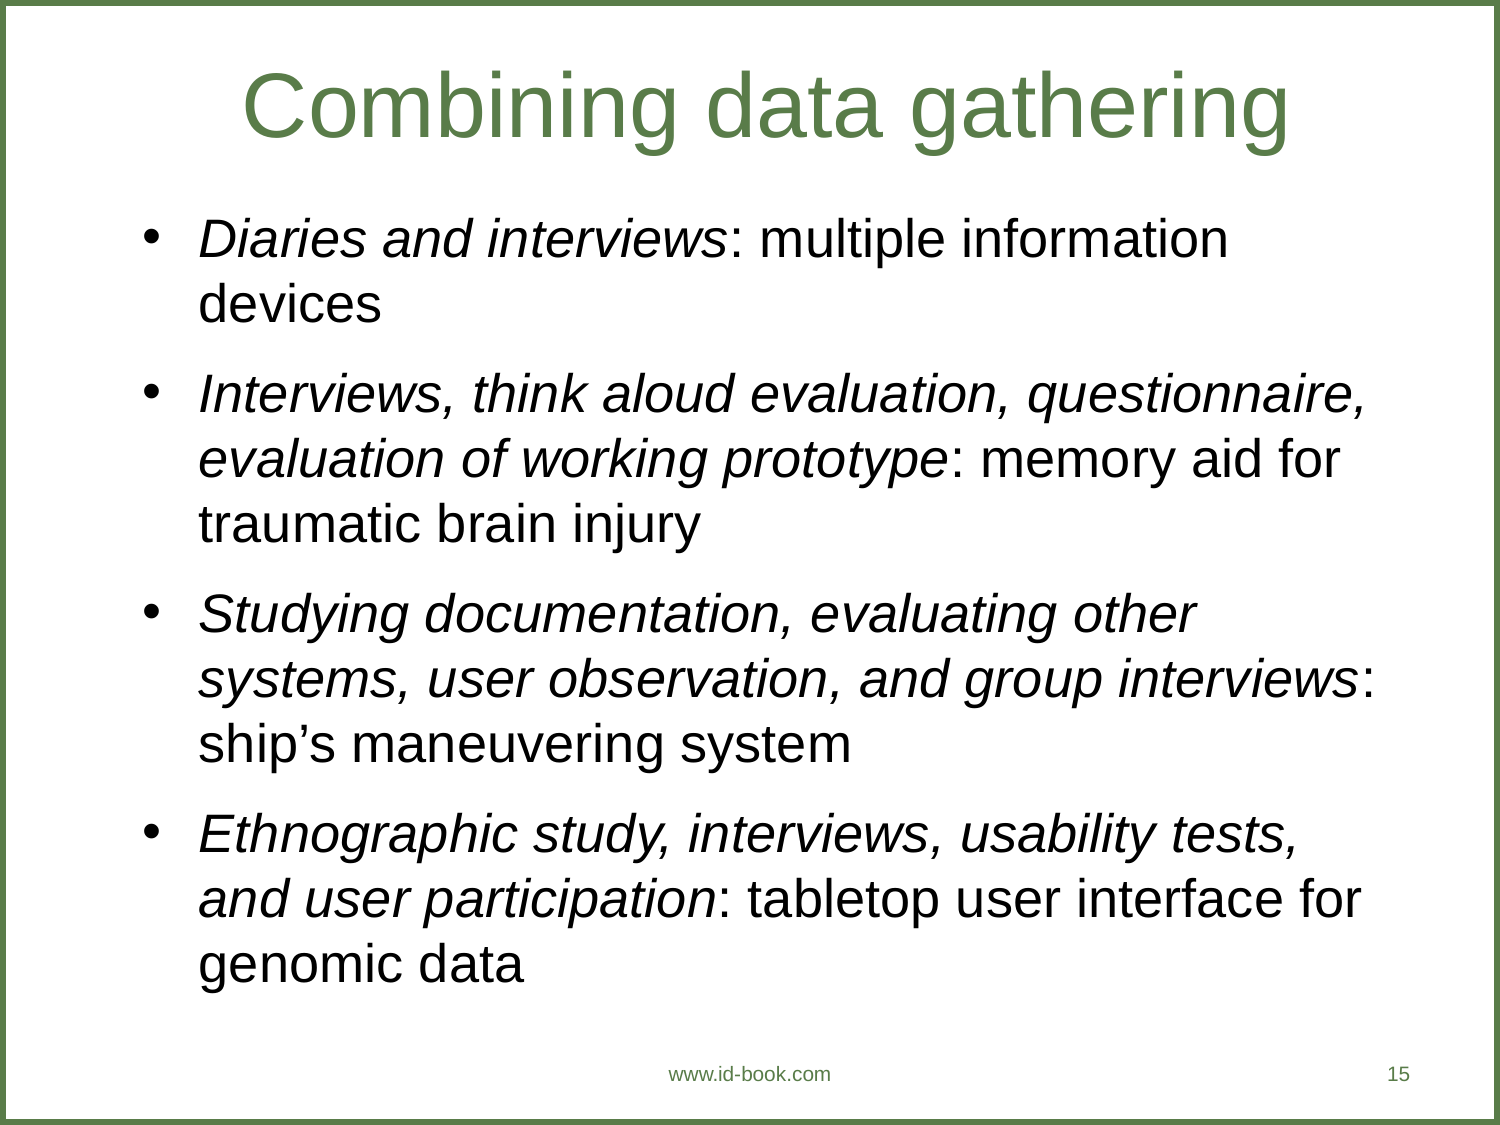

# Combining data gathering
Diaries and interviews: multiple information devices
Interviews, think aloud evaluation, questionnaire, evaluation of working prototype: memory aid for traumatic brain injury
Studying documentation, evaluating other systems, user observation, and group interviews: ship’s maneuvering system
Ethnographic study, interviews, usability tests, and user participation: tabletop user interface for genomic data
www.id-book.com
15